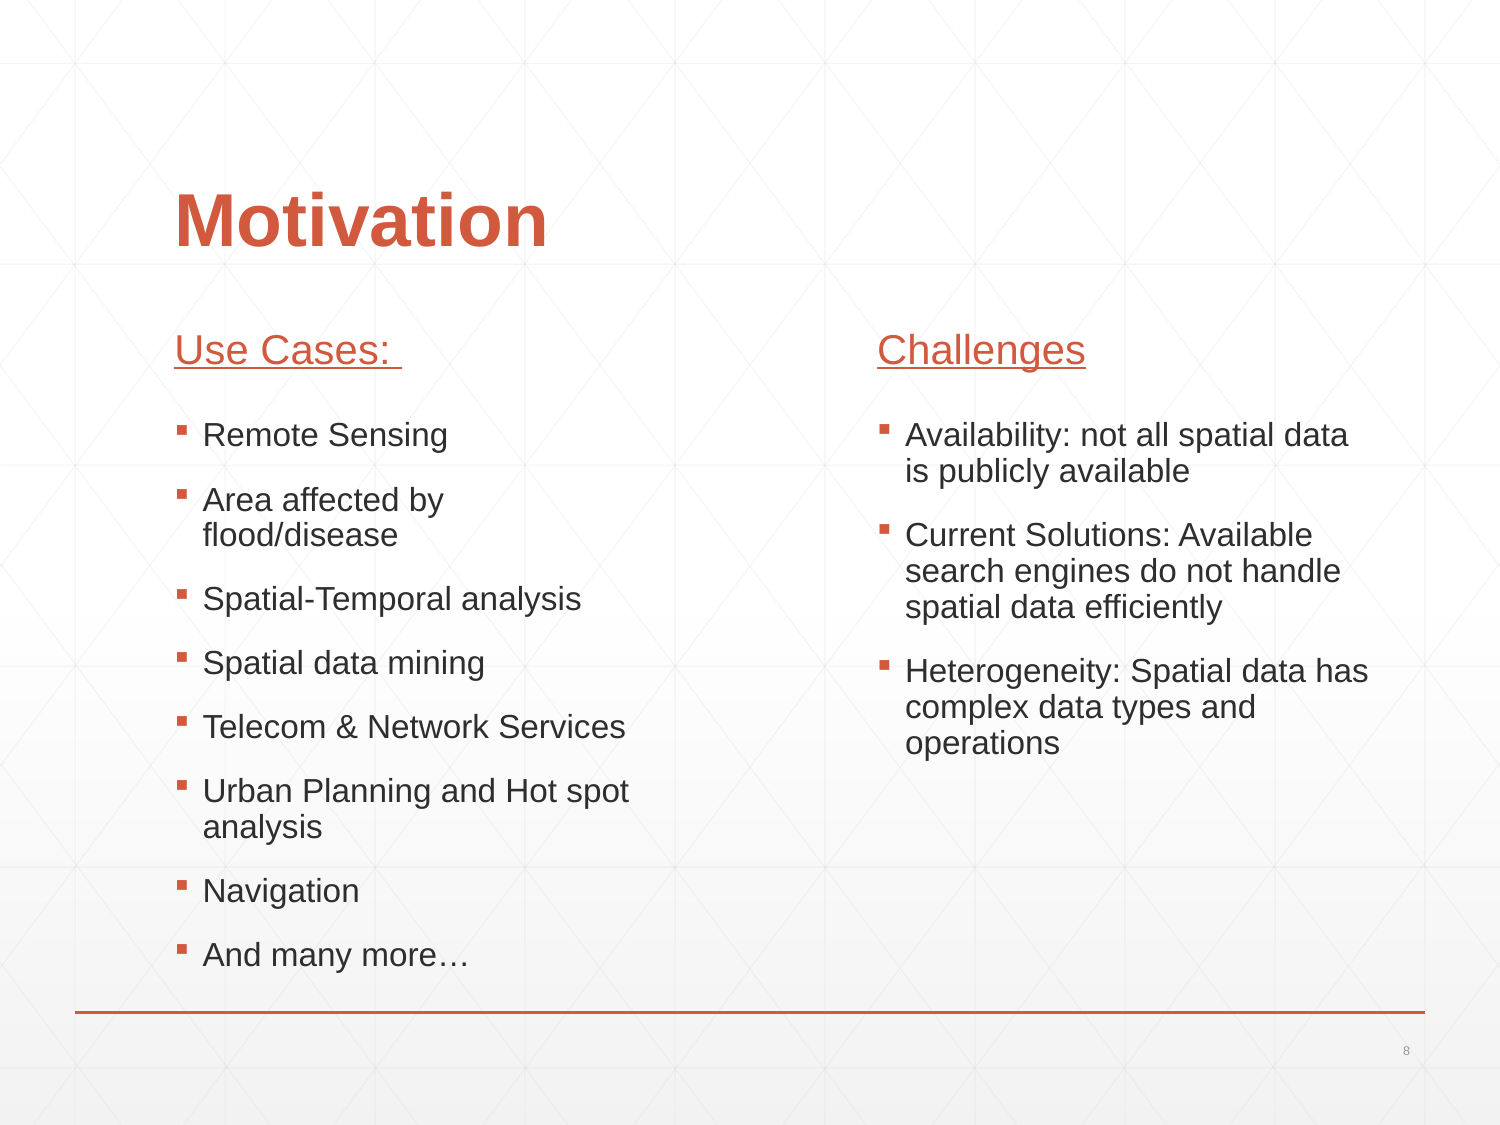

# Motivation
Use Cases:
Challenges
Remote Sensing
Area affected by flood/disease
Spatial-Temporal analysis
Spatial data mining
Telecom & Network Services
Urban Planning and Hot spot analysis
Navigation
And many more…
Availability: not all spatial data is publicly available
Current Solutions: Available search engines do not handle spatial data efficiently
Heterogeneity: Spatial data has complex data types and operations
8